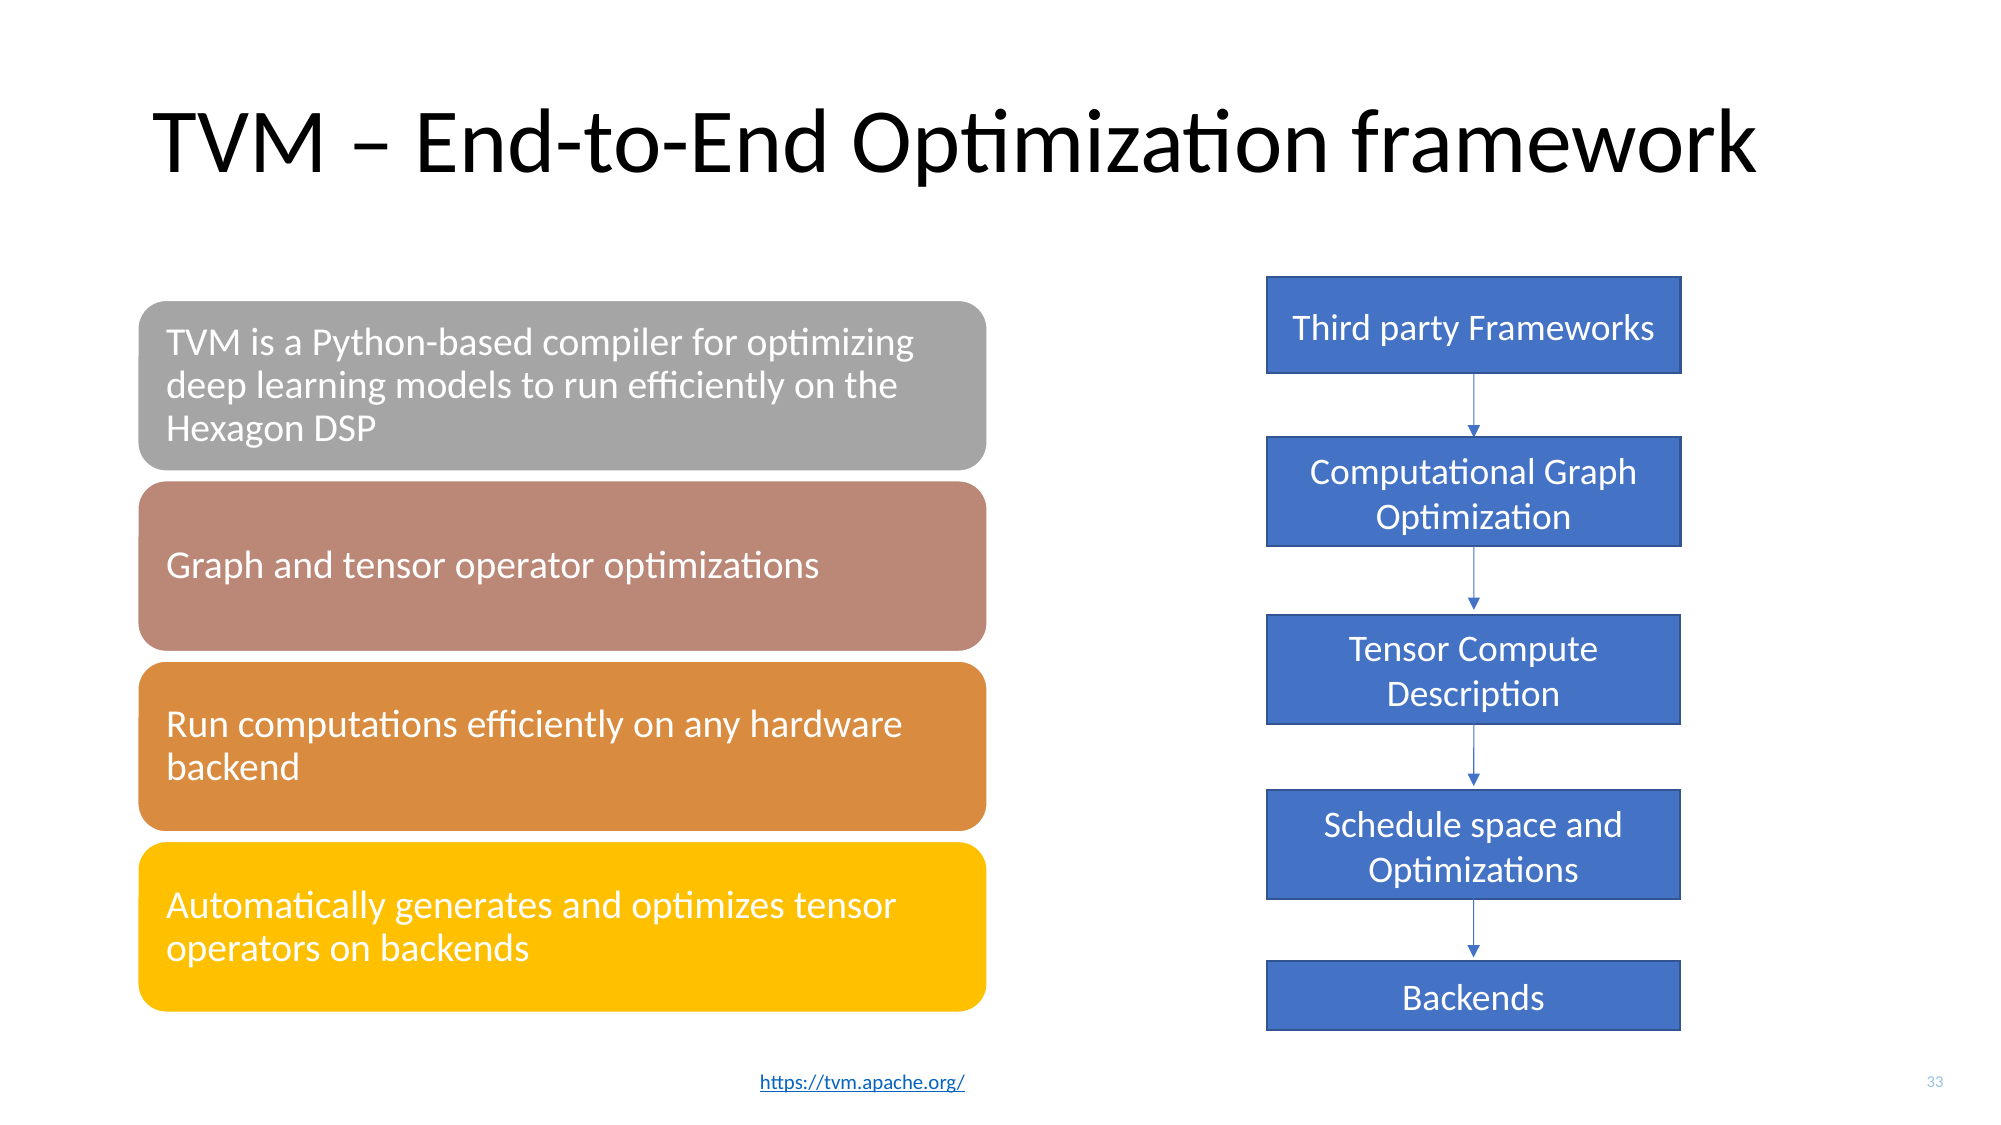

# TVM – End-to-End Optimization framework
Third party Frameworks
TVM is a Python-based compiler for optimizing deep learning models to run efficiently on the Hexagon DSP
Graph and tensor operator optimizations
Run computations efficiently on any hardware backend
Automatically generates and optimizes tensor operators on backends
Computational Graph
Optimization
Tensor Compute Description
Schedule space and Optimizations
Backends
https://tvm.apache.org/